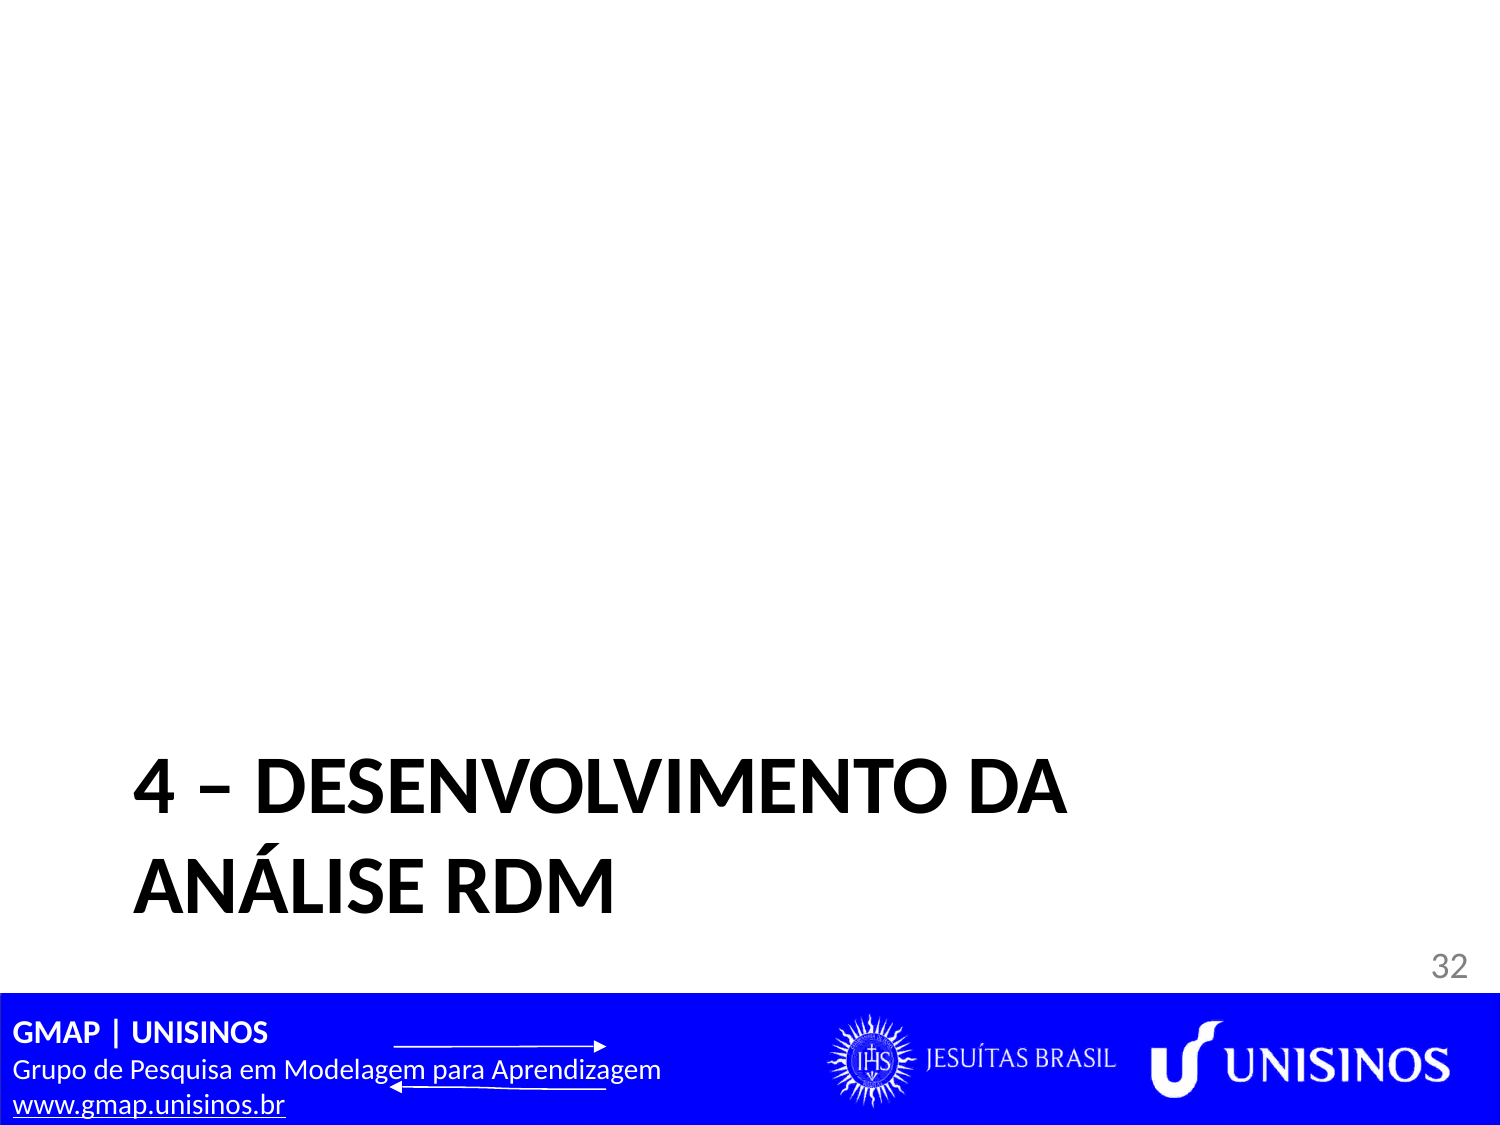

# 4 – DESENVOLVIMENTO DA ANÁLISE RDM